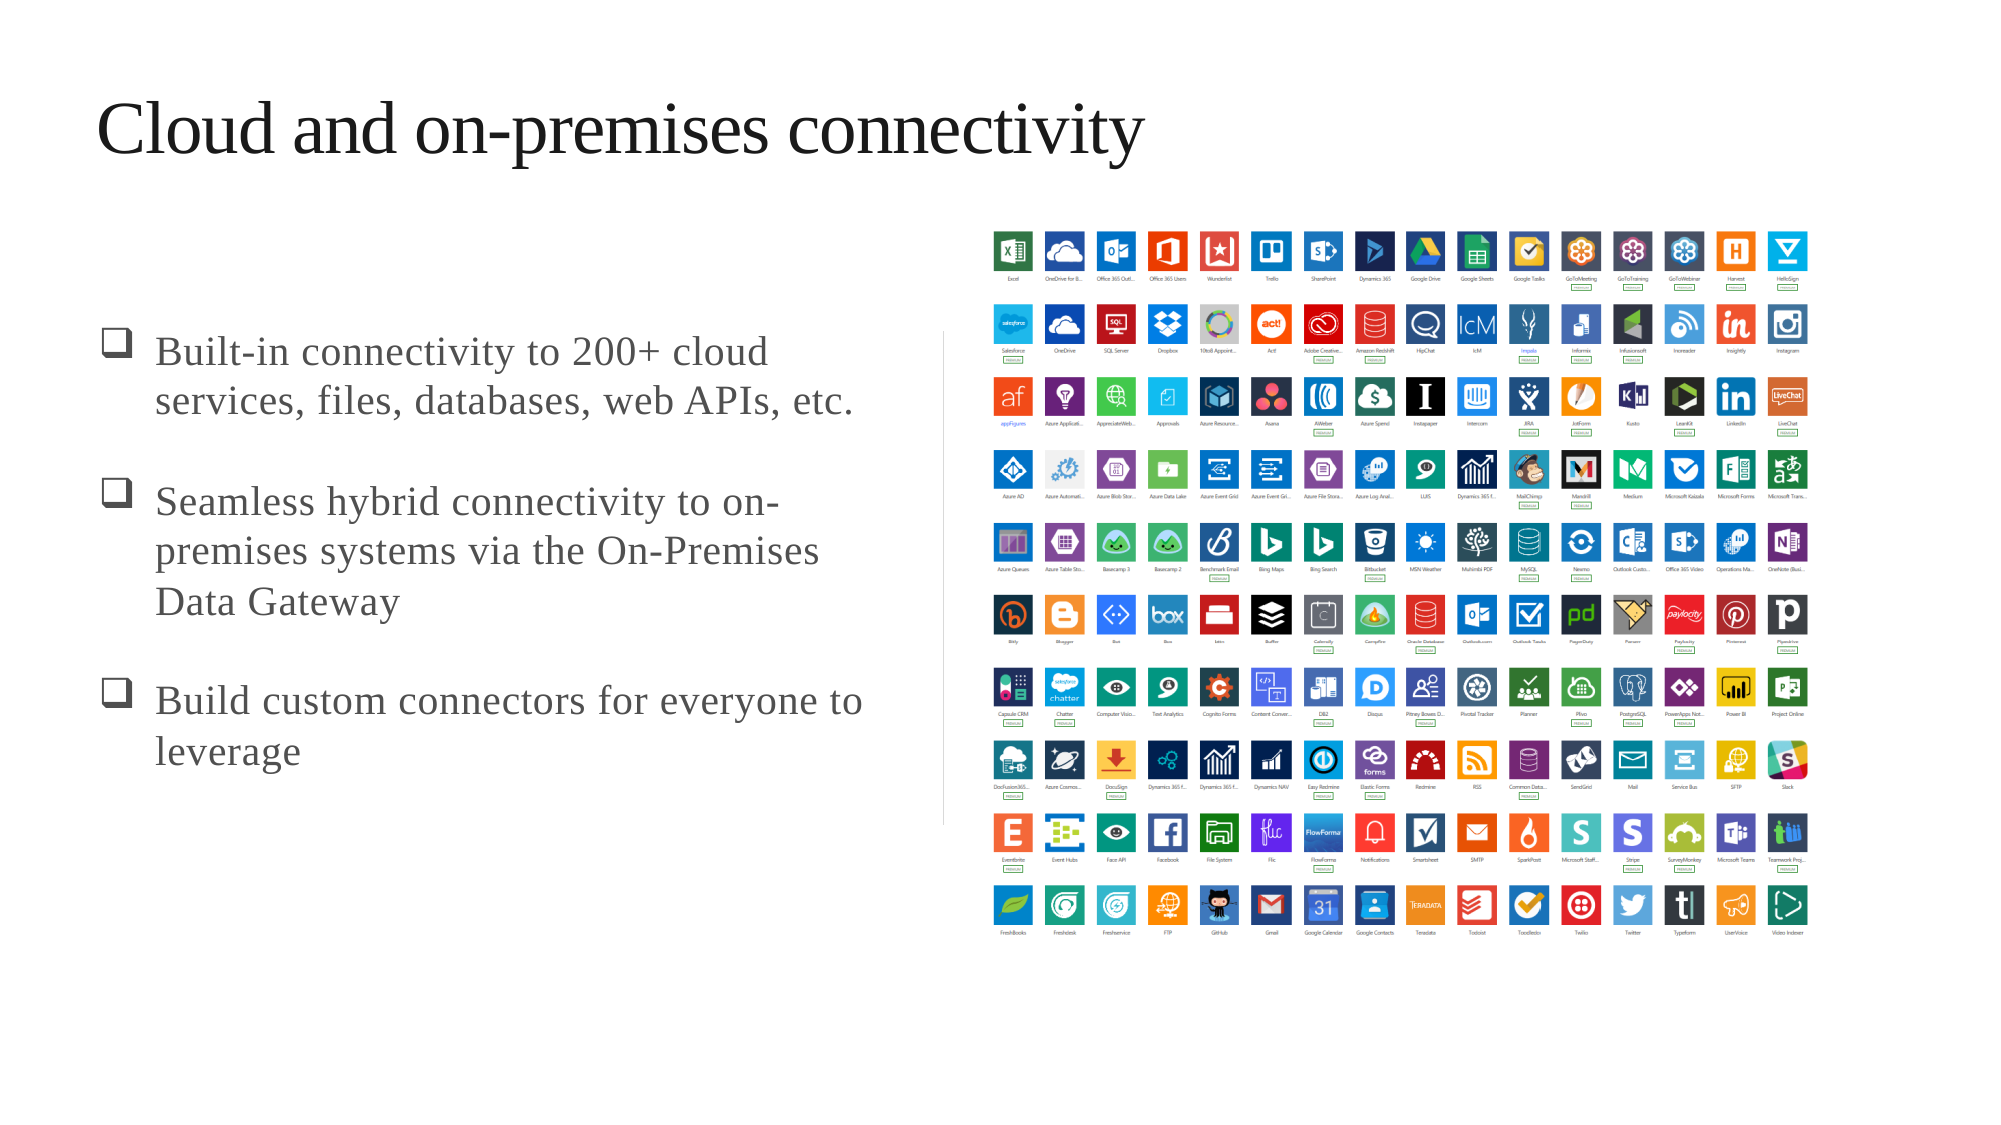

Cloud and on-premises connectivity

Built-in connectivity to 200+ cloud services, files, databases, web APIs, etc.

Seamless hybrid connectivity to on-premises systems via the On-Premises Data Gateway

Build custom connectors for everyone to leverage